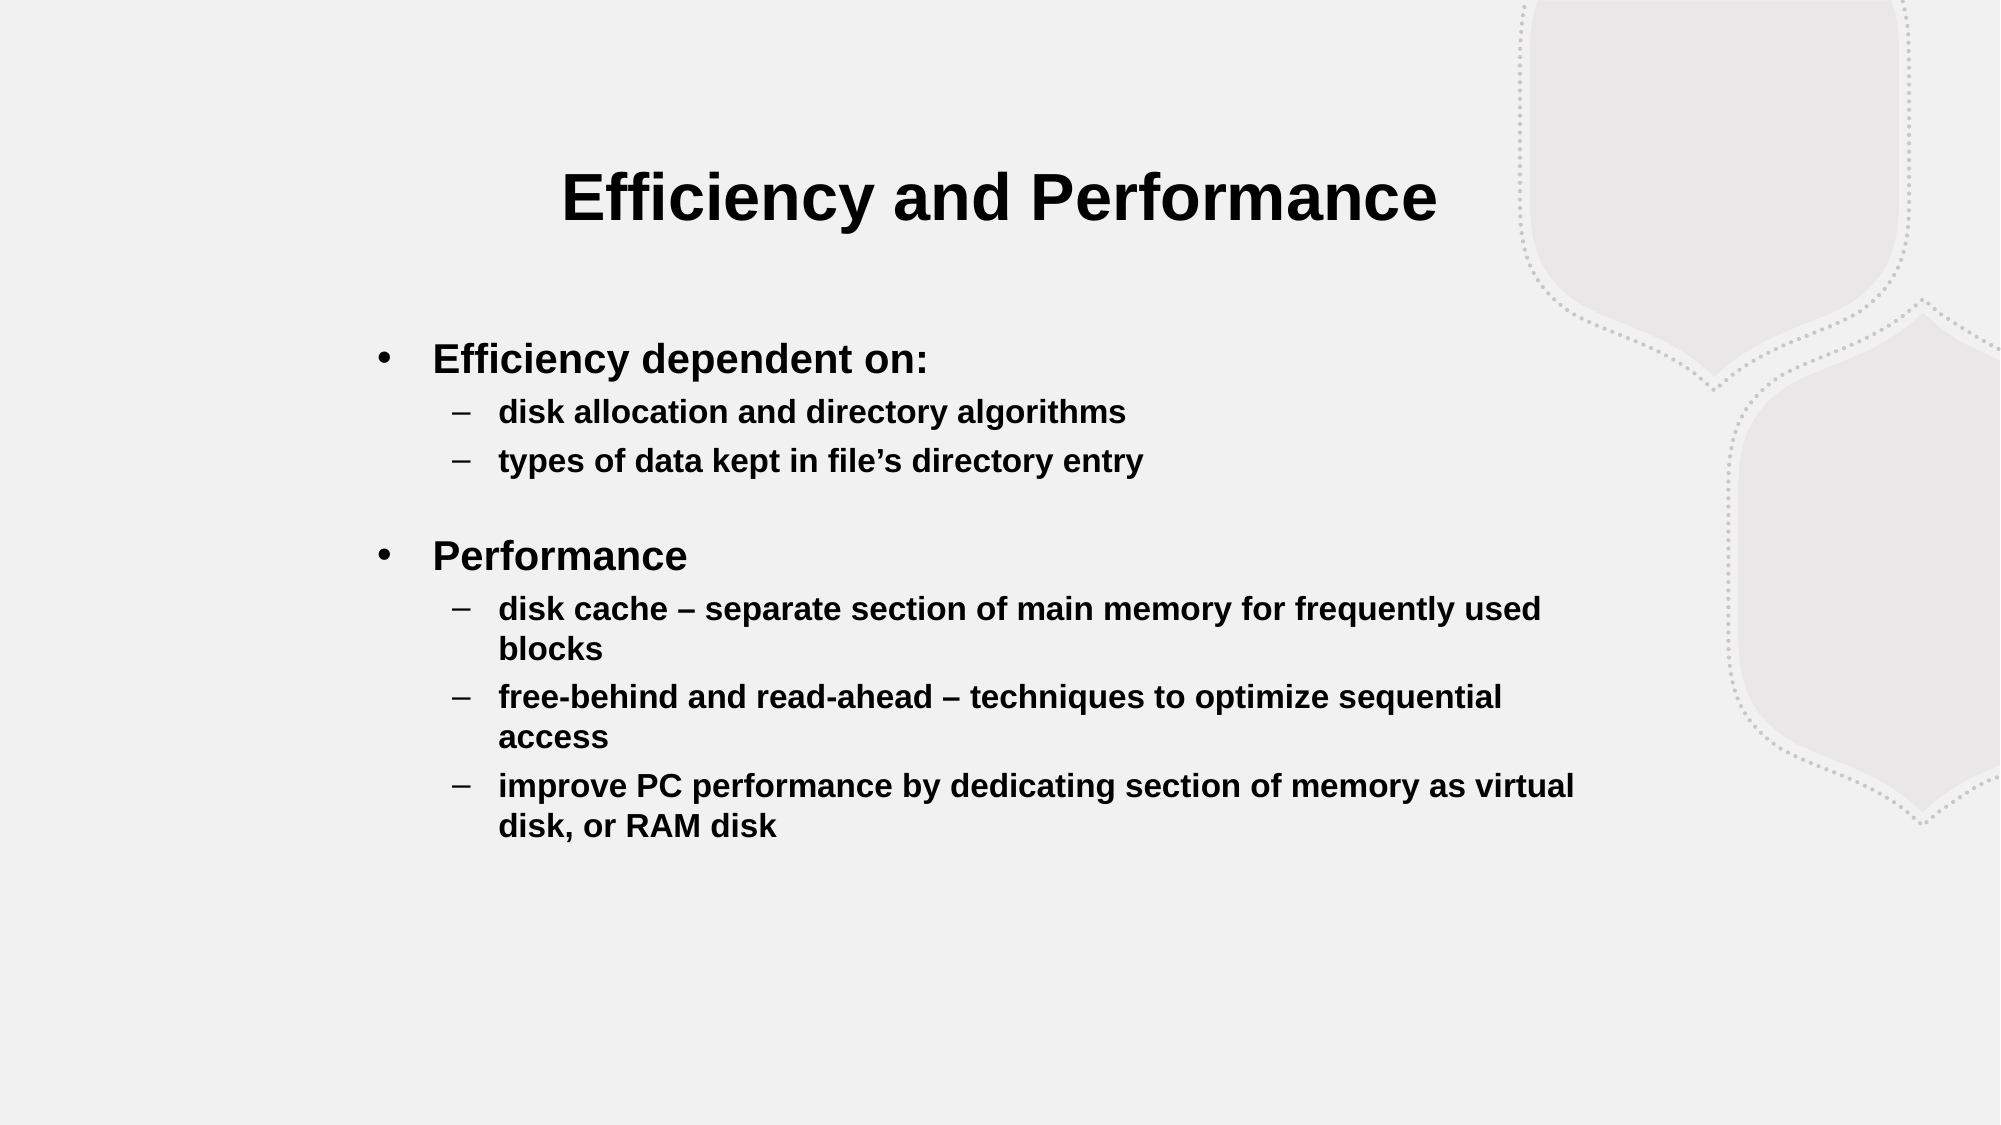

Efficiency and Performance
Efficiency dependent on:
disk allocation and directory algorithms
types of data kept in file’s directory entry
Performance
disk cache – separate section of main memory for frequently used blocks
free-behind and read-ahead – techniques to optimize sequential access
improve PC performance by dedicating section of memory as virtual disk, or RAM disk